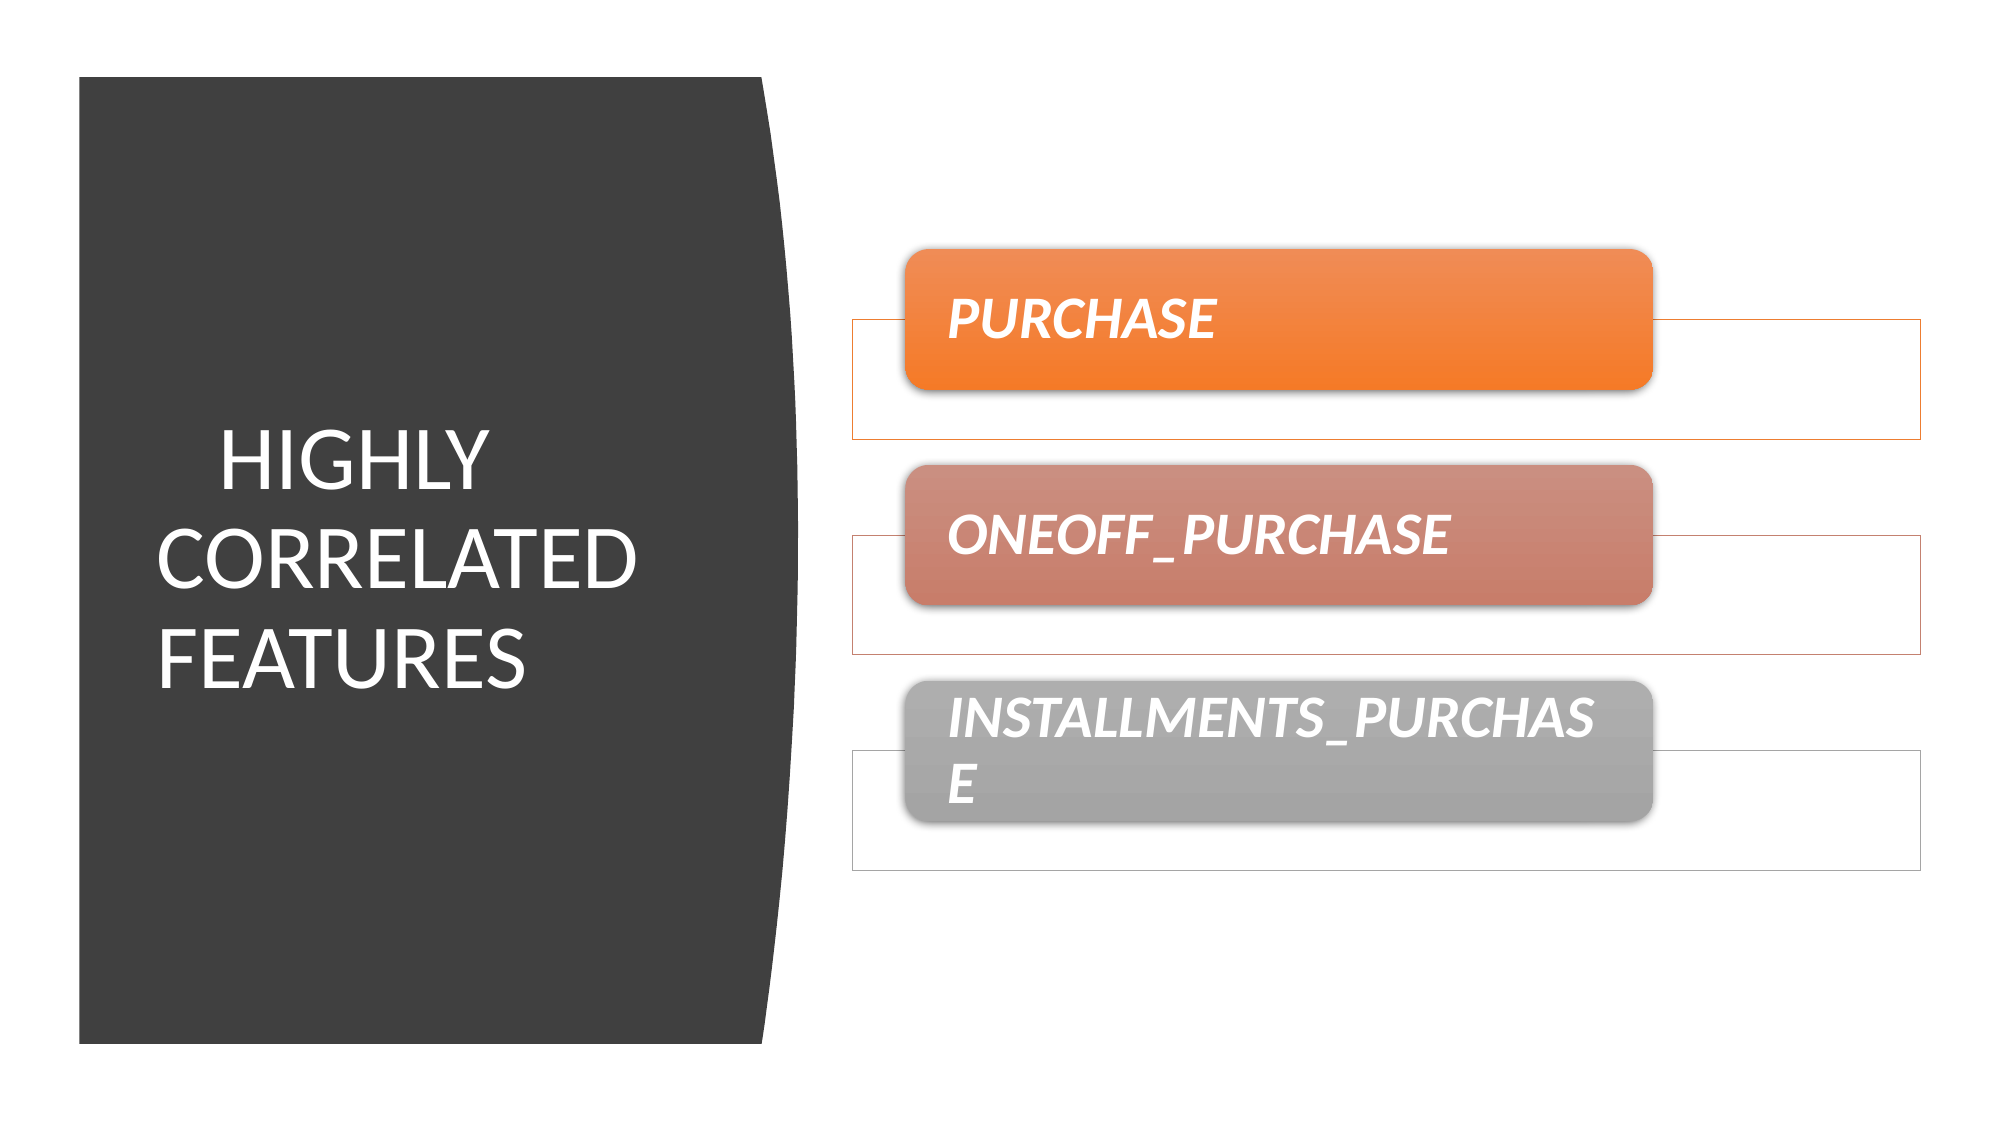

PURCHASE
ONEOFF_PURCHASE
INSTALLMENTS_PURCHASE

# HIGHLY CORRELATED FEATURES